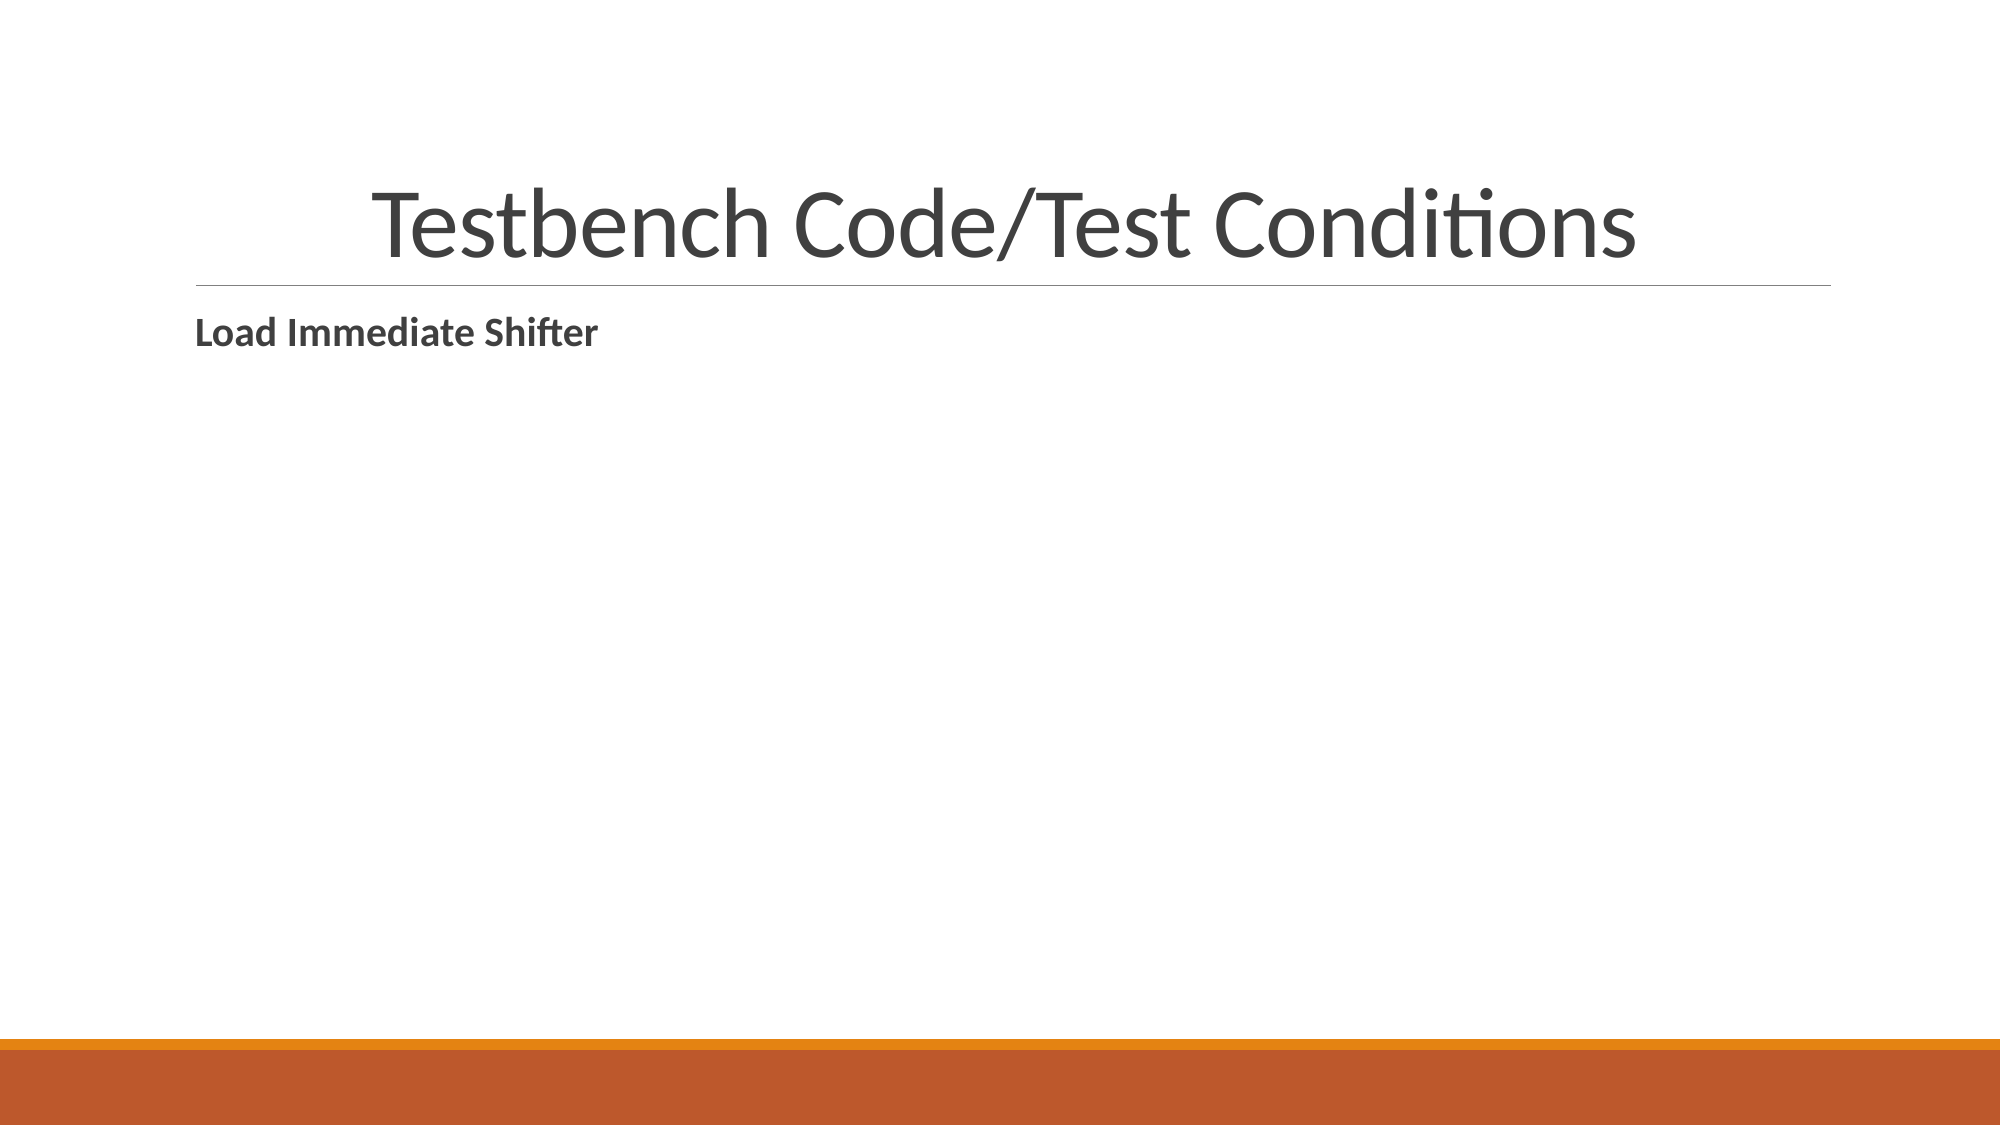

# Testbench Code/Test Conditions
Load Immediate Shifter